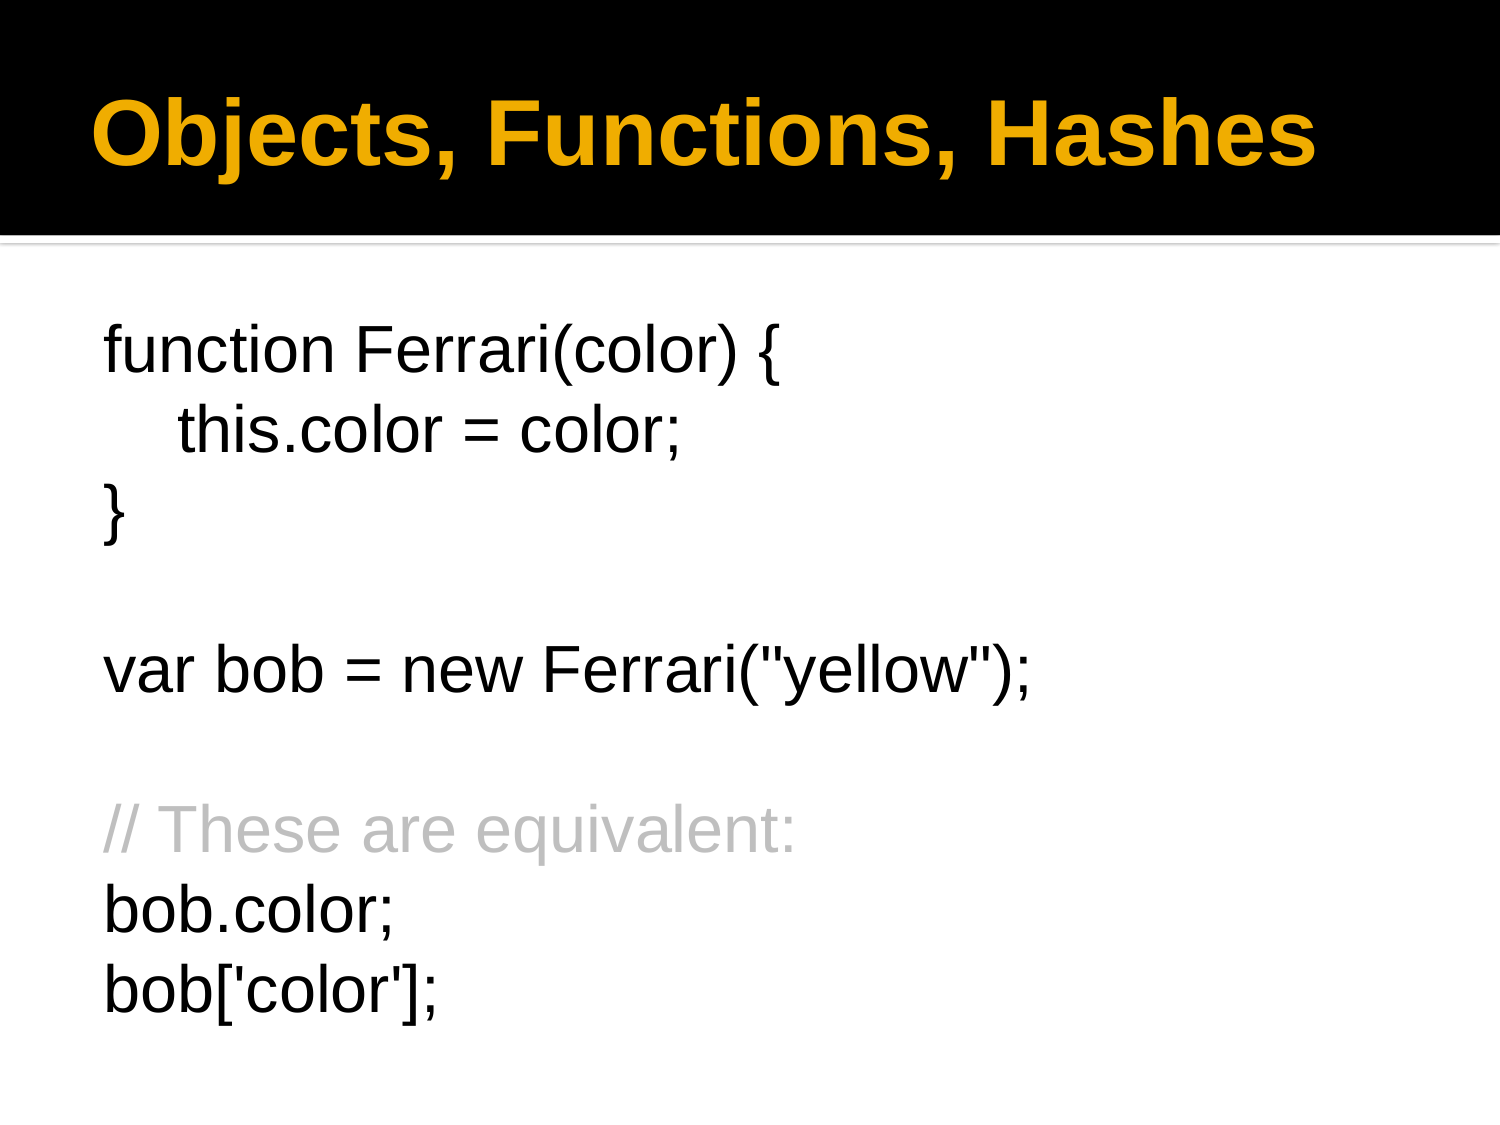

# Objects, Functions, Hashes
function Ferrari(color) {
    this.color = color;
}

var bob = new Ferrari("yellow");

// These are equivalent:
bob.color;
bob['color'];